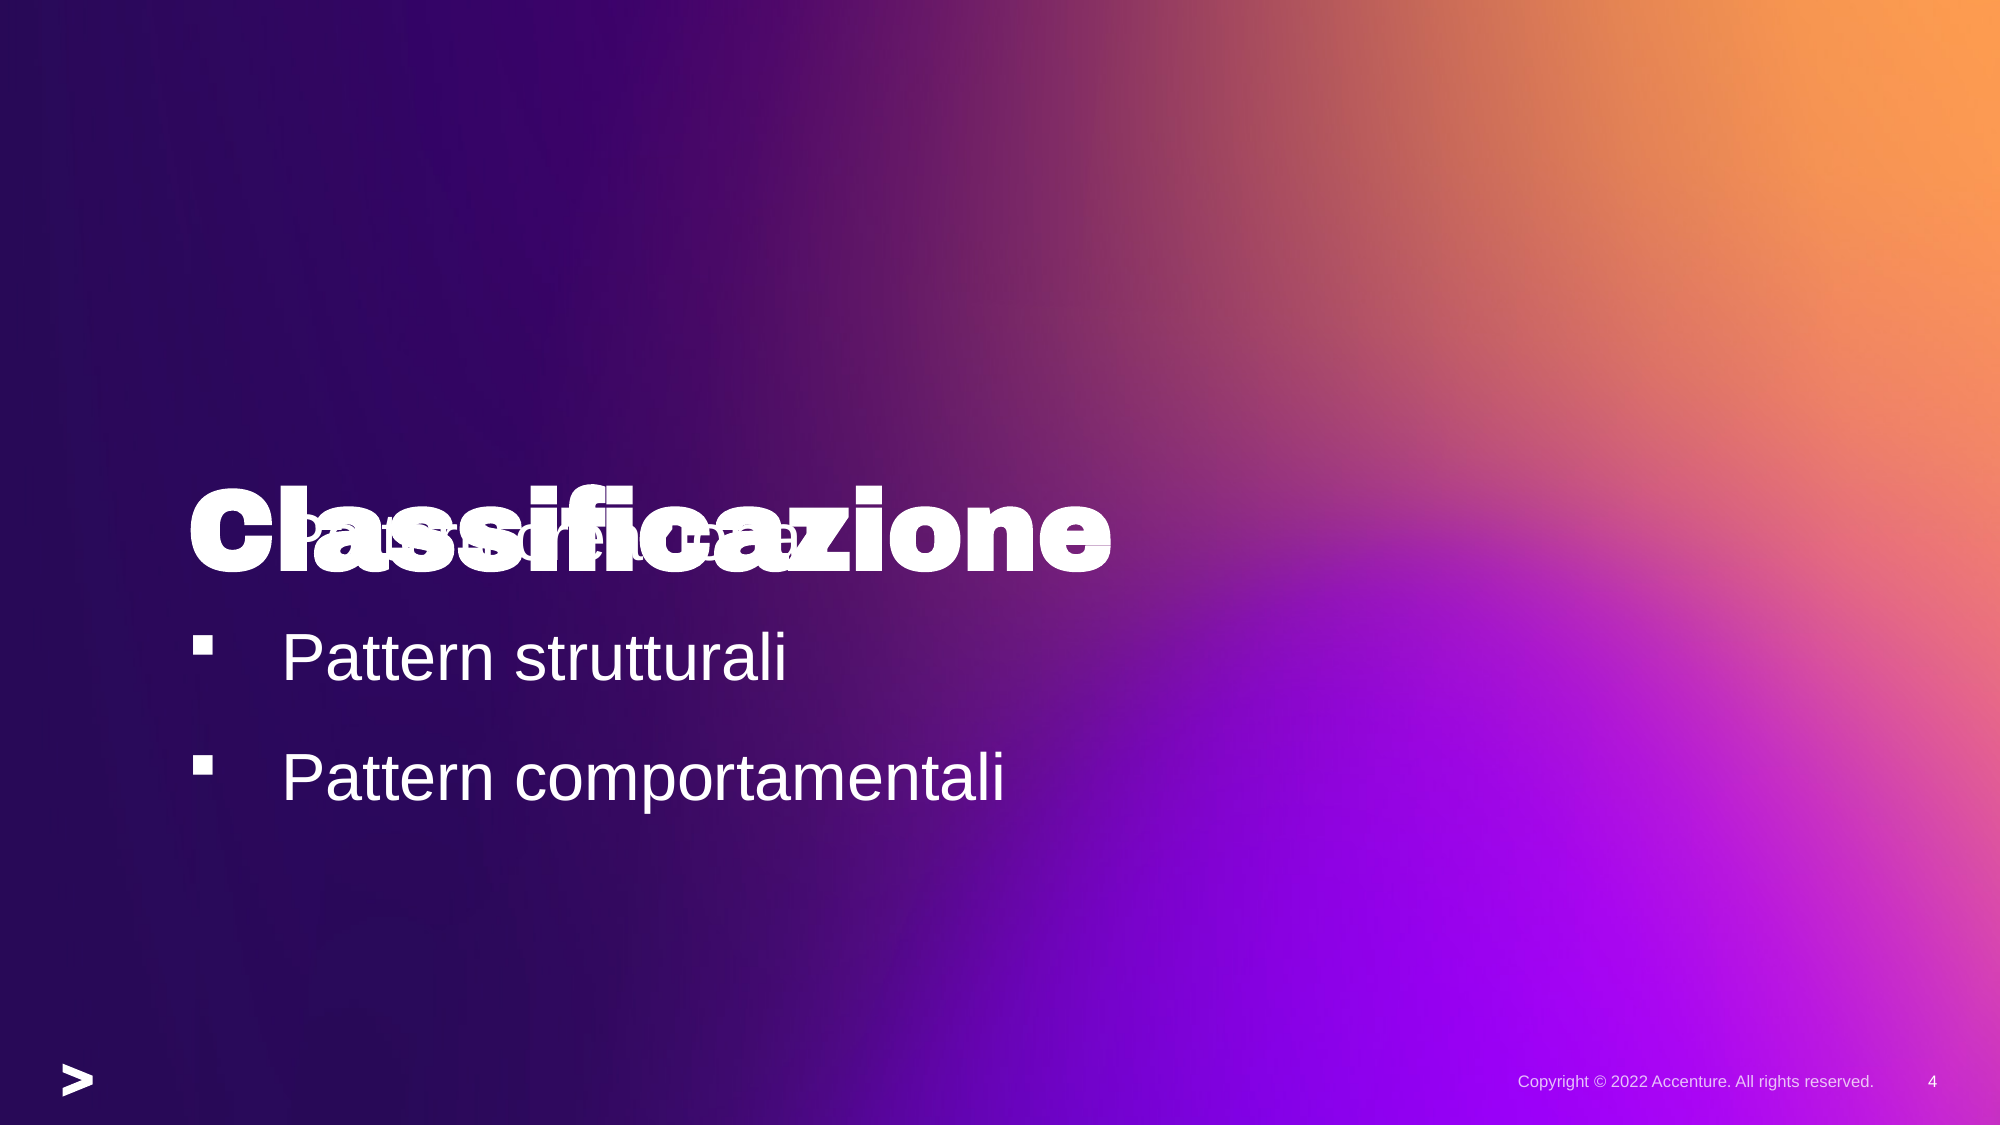

Classificazione
Pattern creazionali
Pattern strutturali
Pattern comportamentali
Copyright © 2022 Accenture. All rights reserved.
4